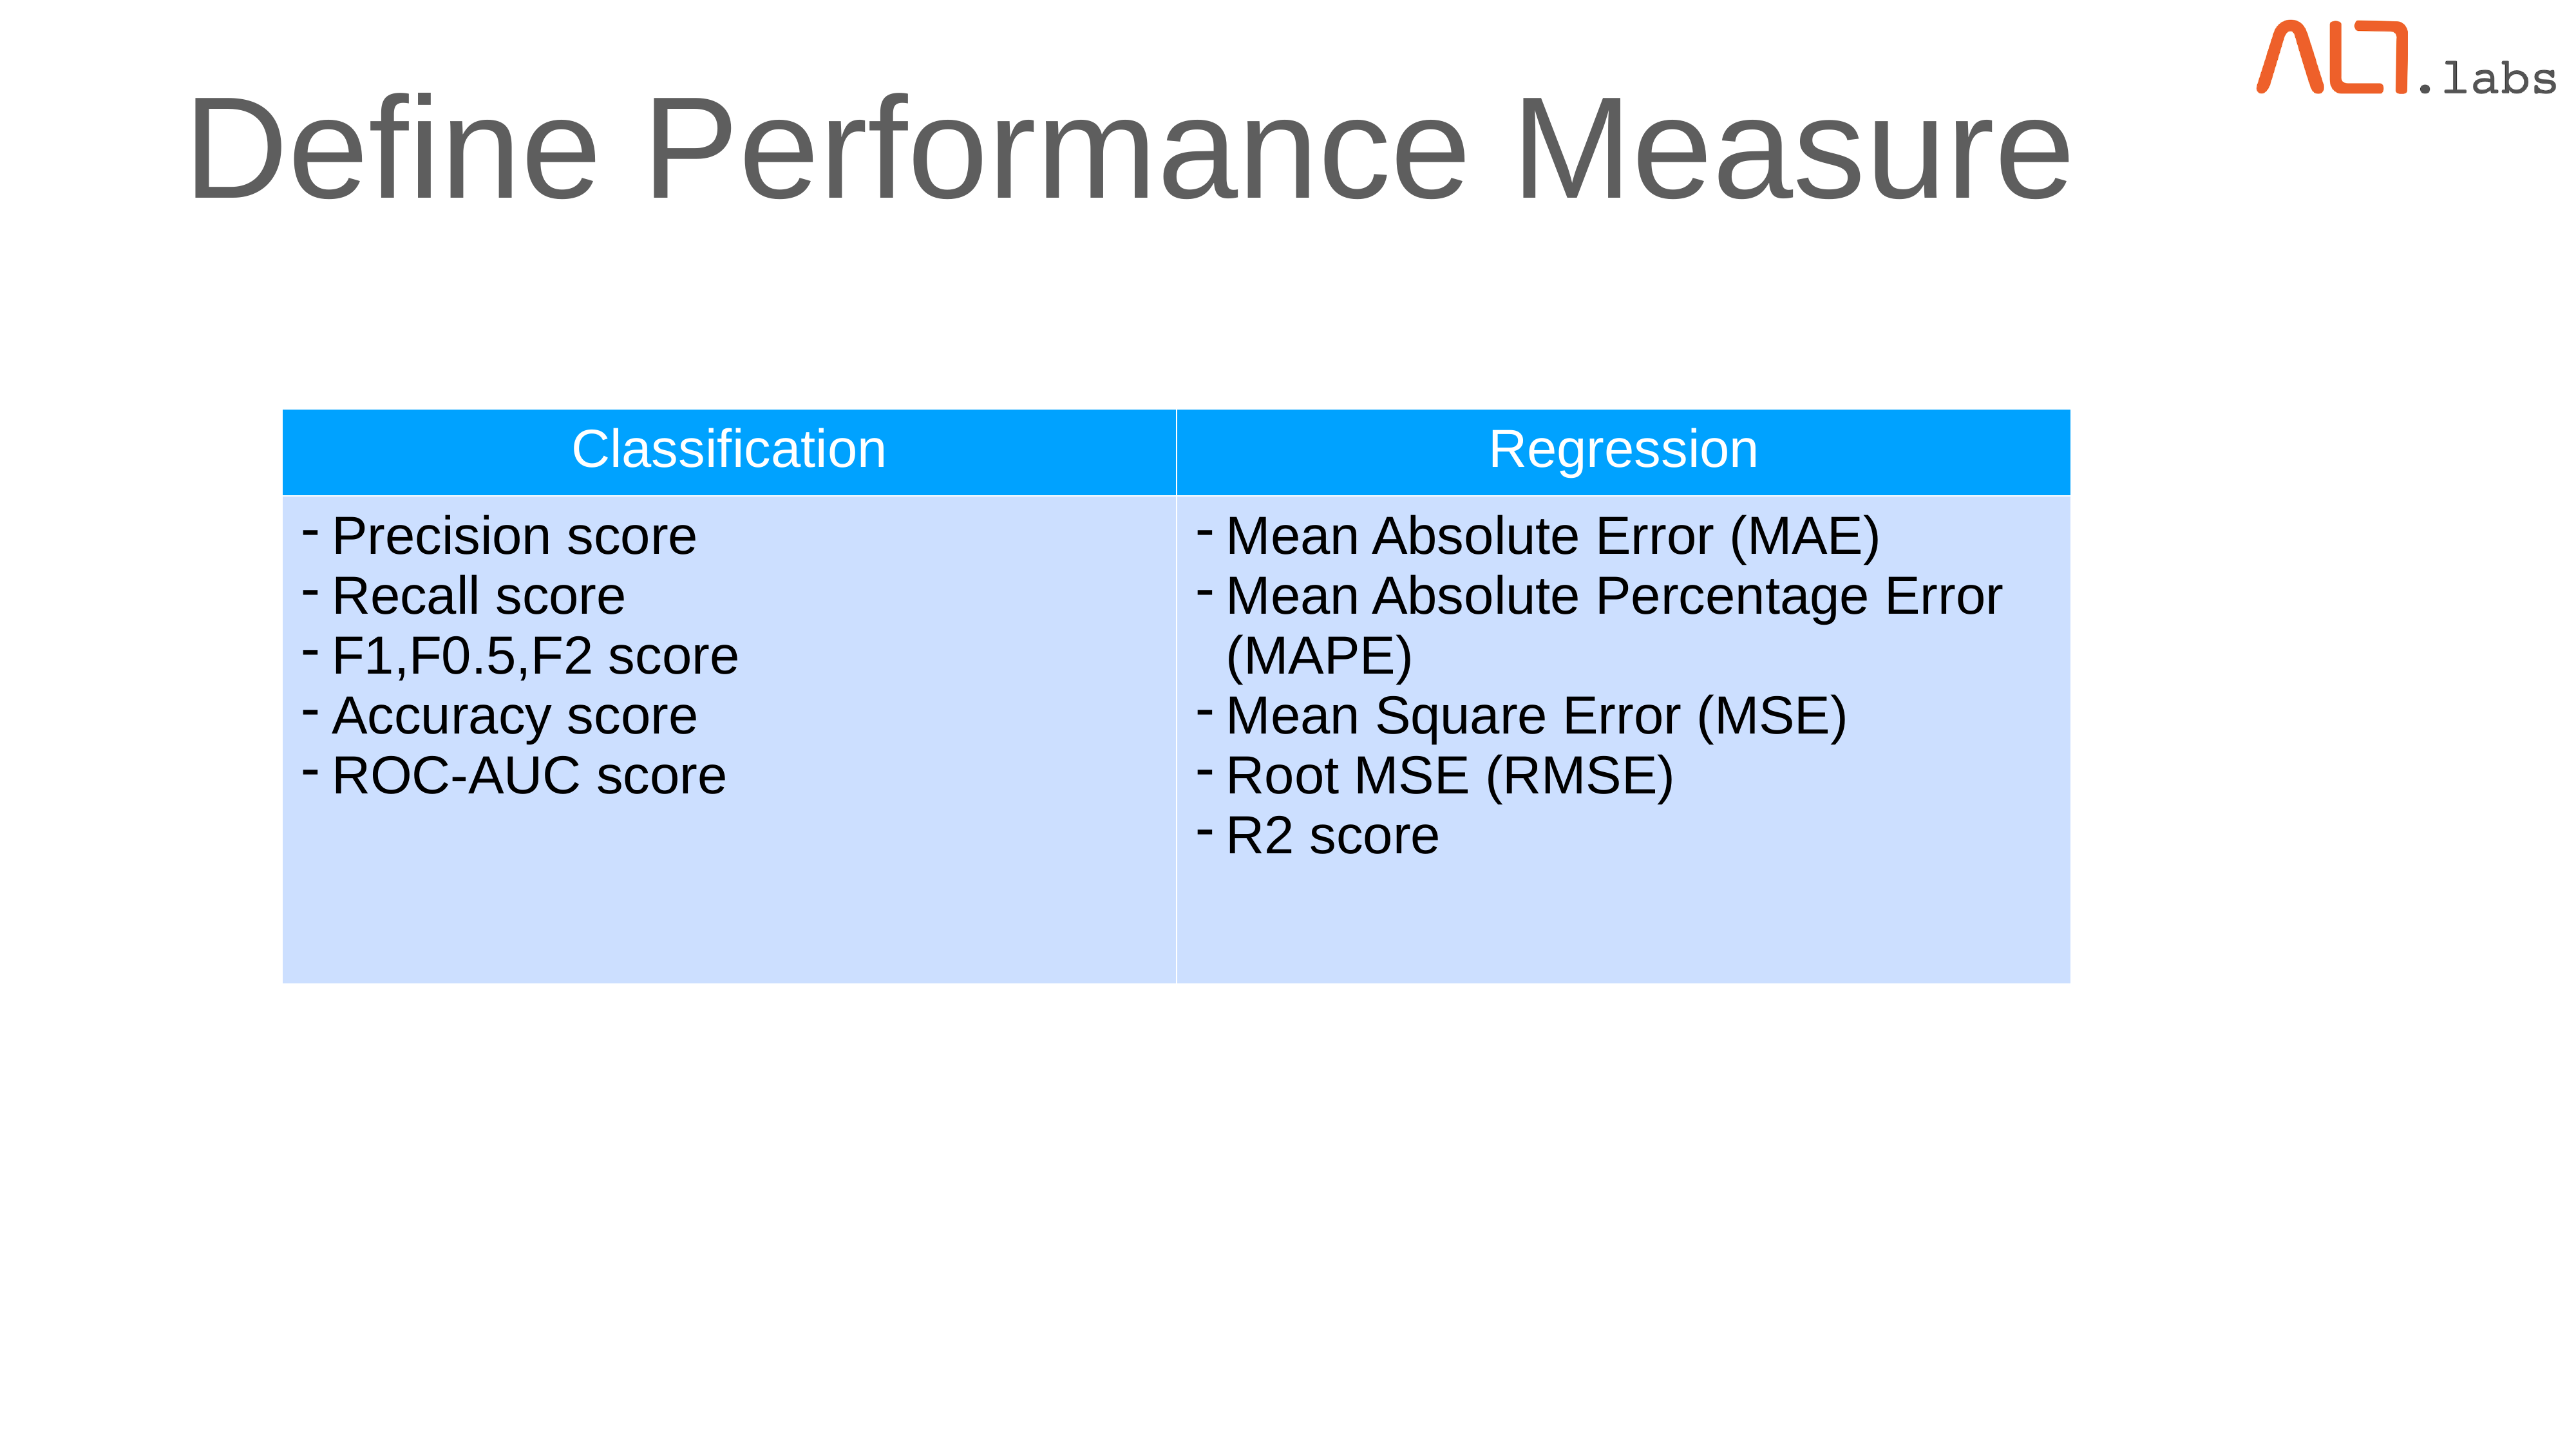

# Define Performance Measure
| Classification | Regression |
| --- | --- |
| Precision score Recall score F1,F0.5,F2 score Accuracy score ROC-AUC score | Mean Absolute Error (MAE) Mean Absolute Percentage Error (MAPE) Mean Square Error (MSE) Root MSE (RMSE) R2 score |